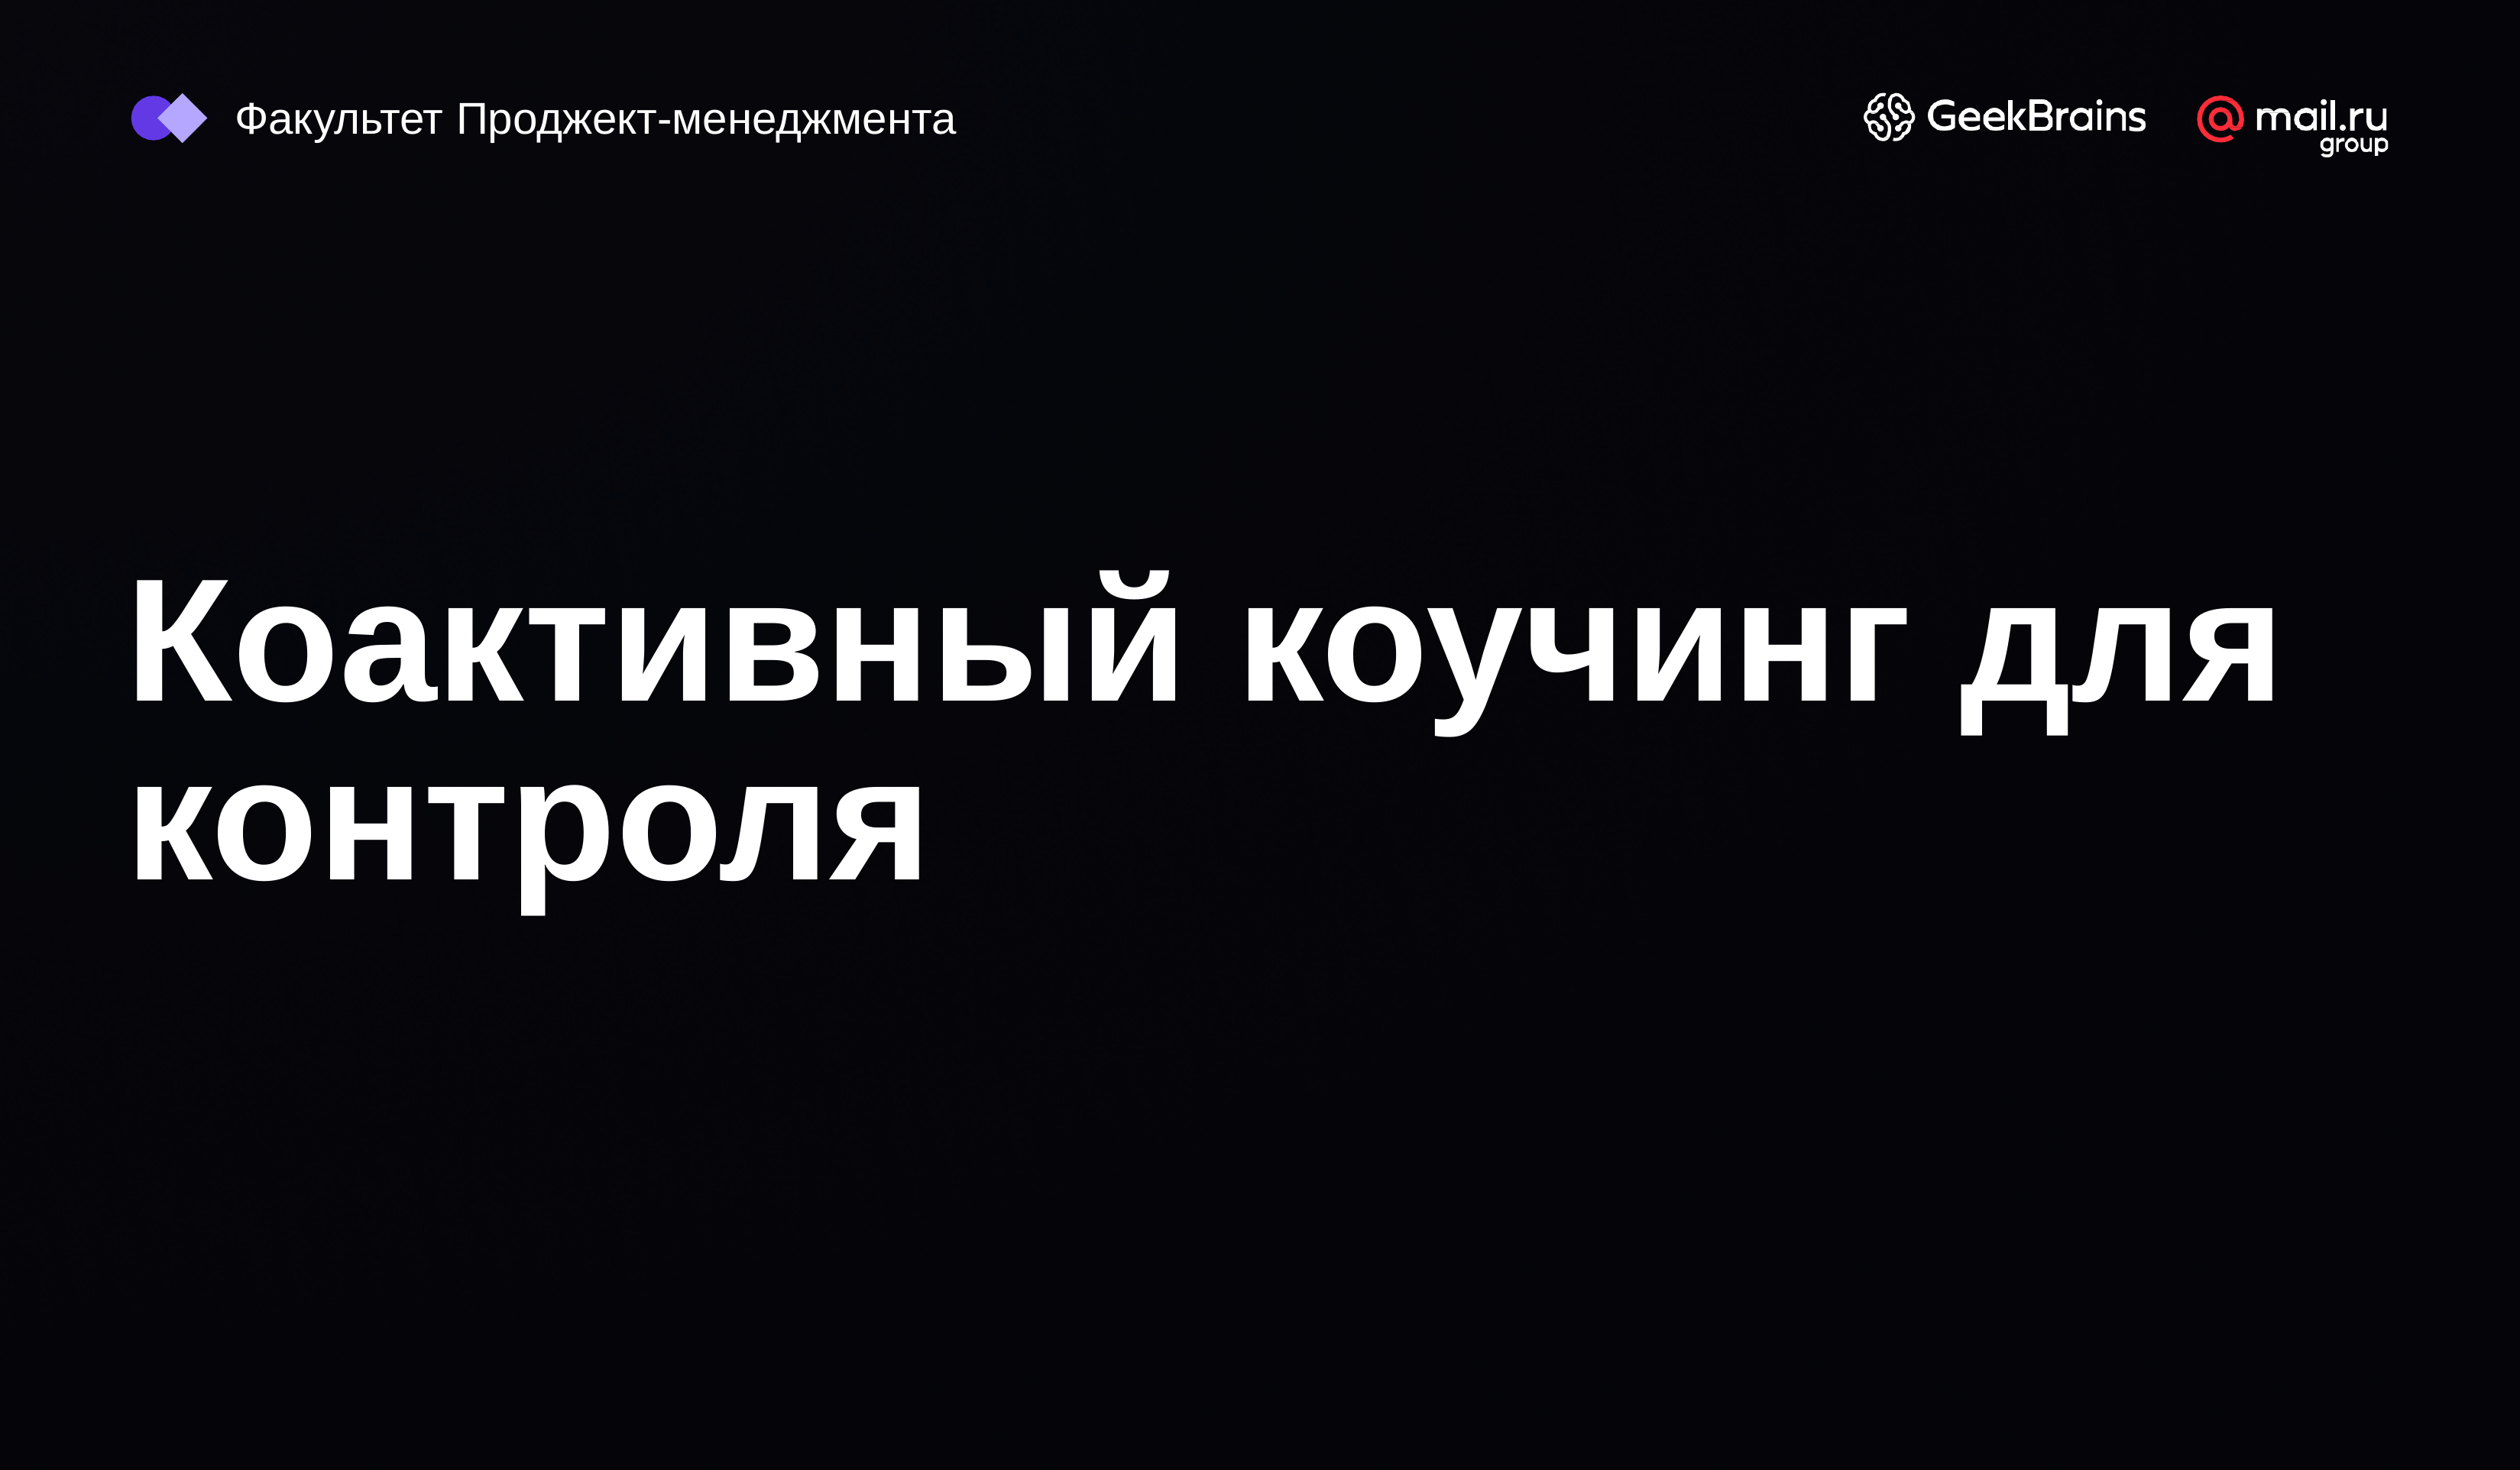

Факультет Проджект-менеджмента

# Коактивный коучинг для контроля